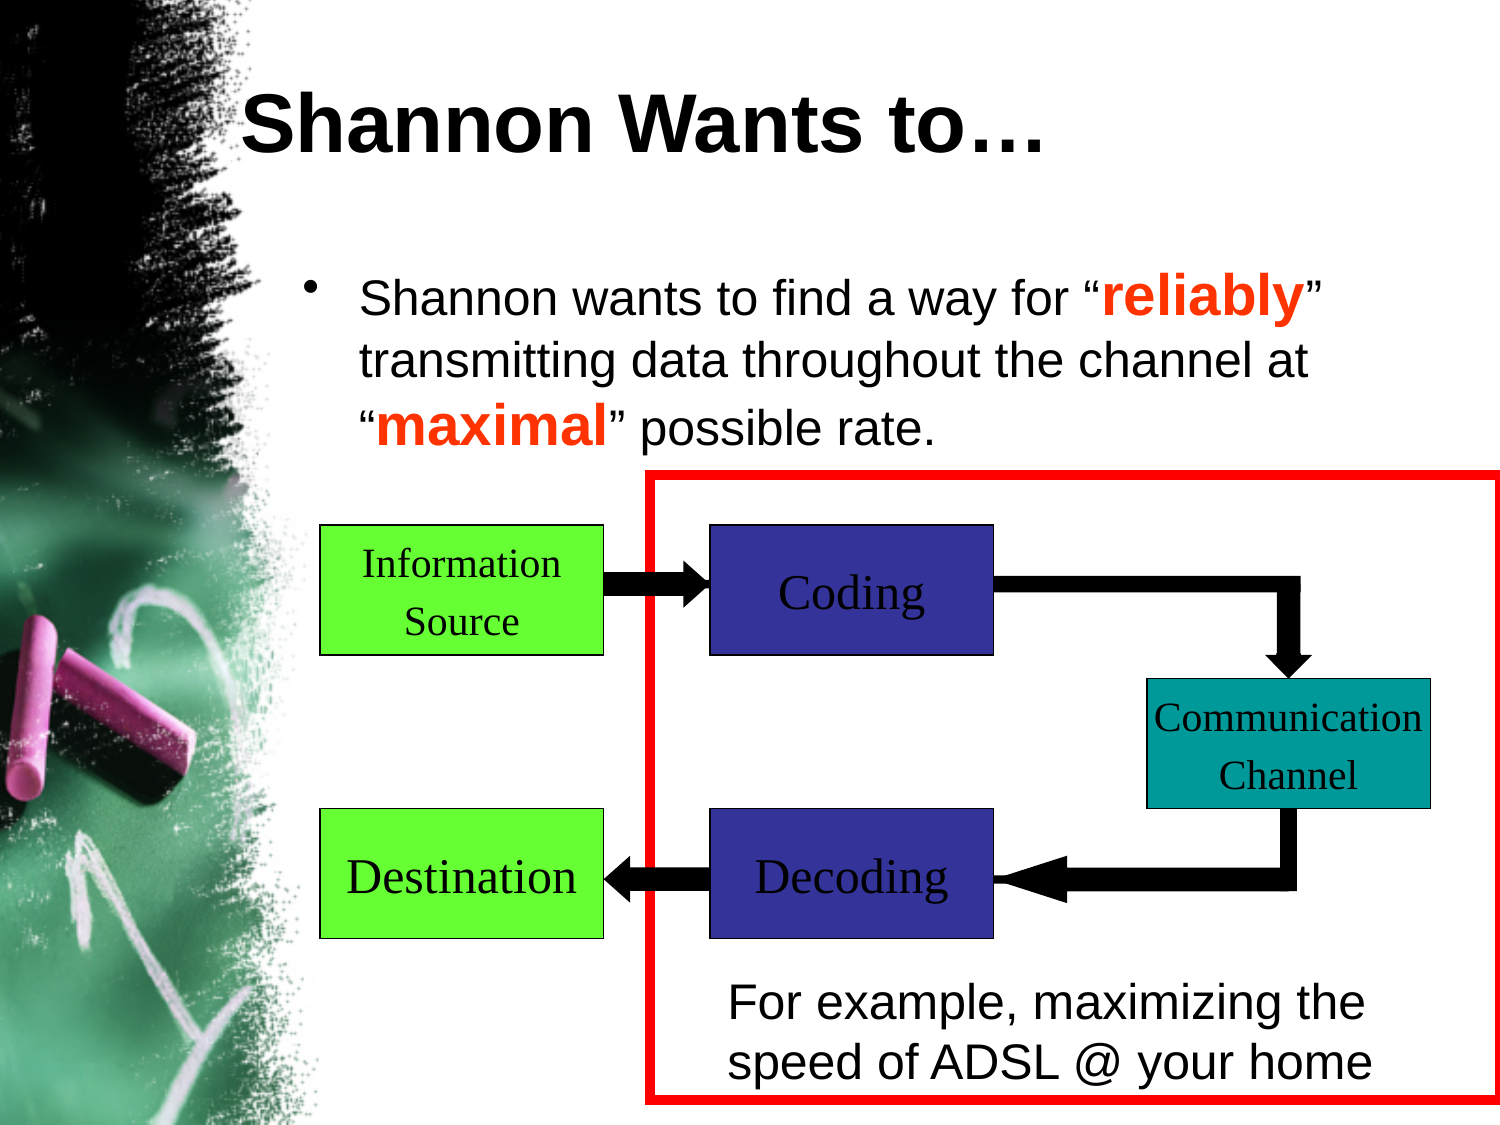

# Shannon Wants to…
Shannon wants to find a way for “reliably”  transmitting data throughout the channel at “maximal” possible rate.

Information
Source
Coding

Communication
Channel
Destination
Decoding

For example, maximizing the speed of ADSL @ your home